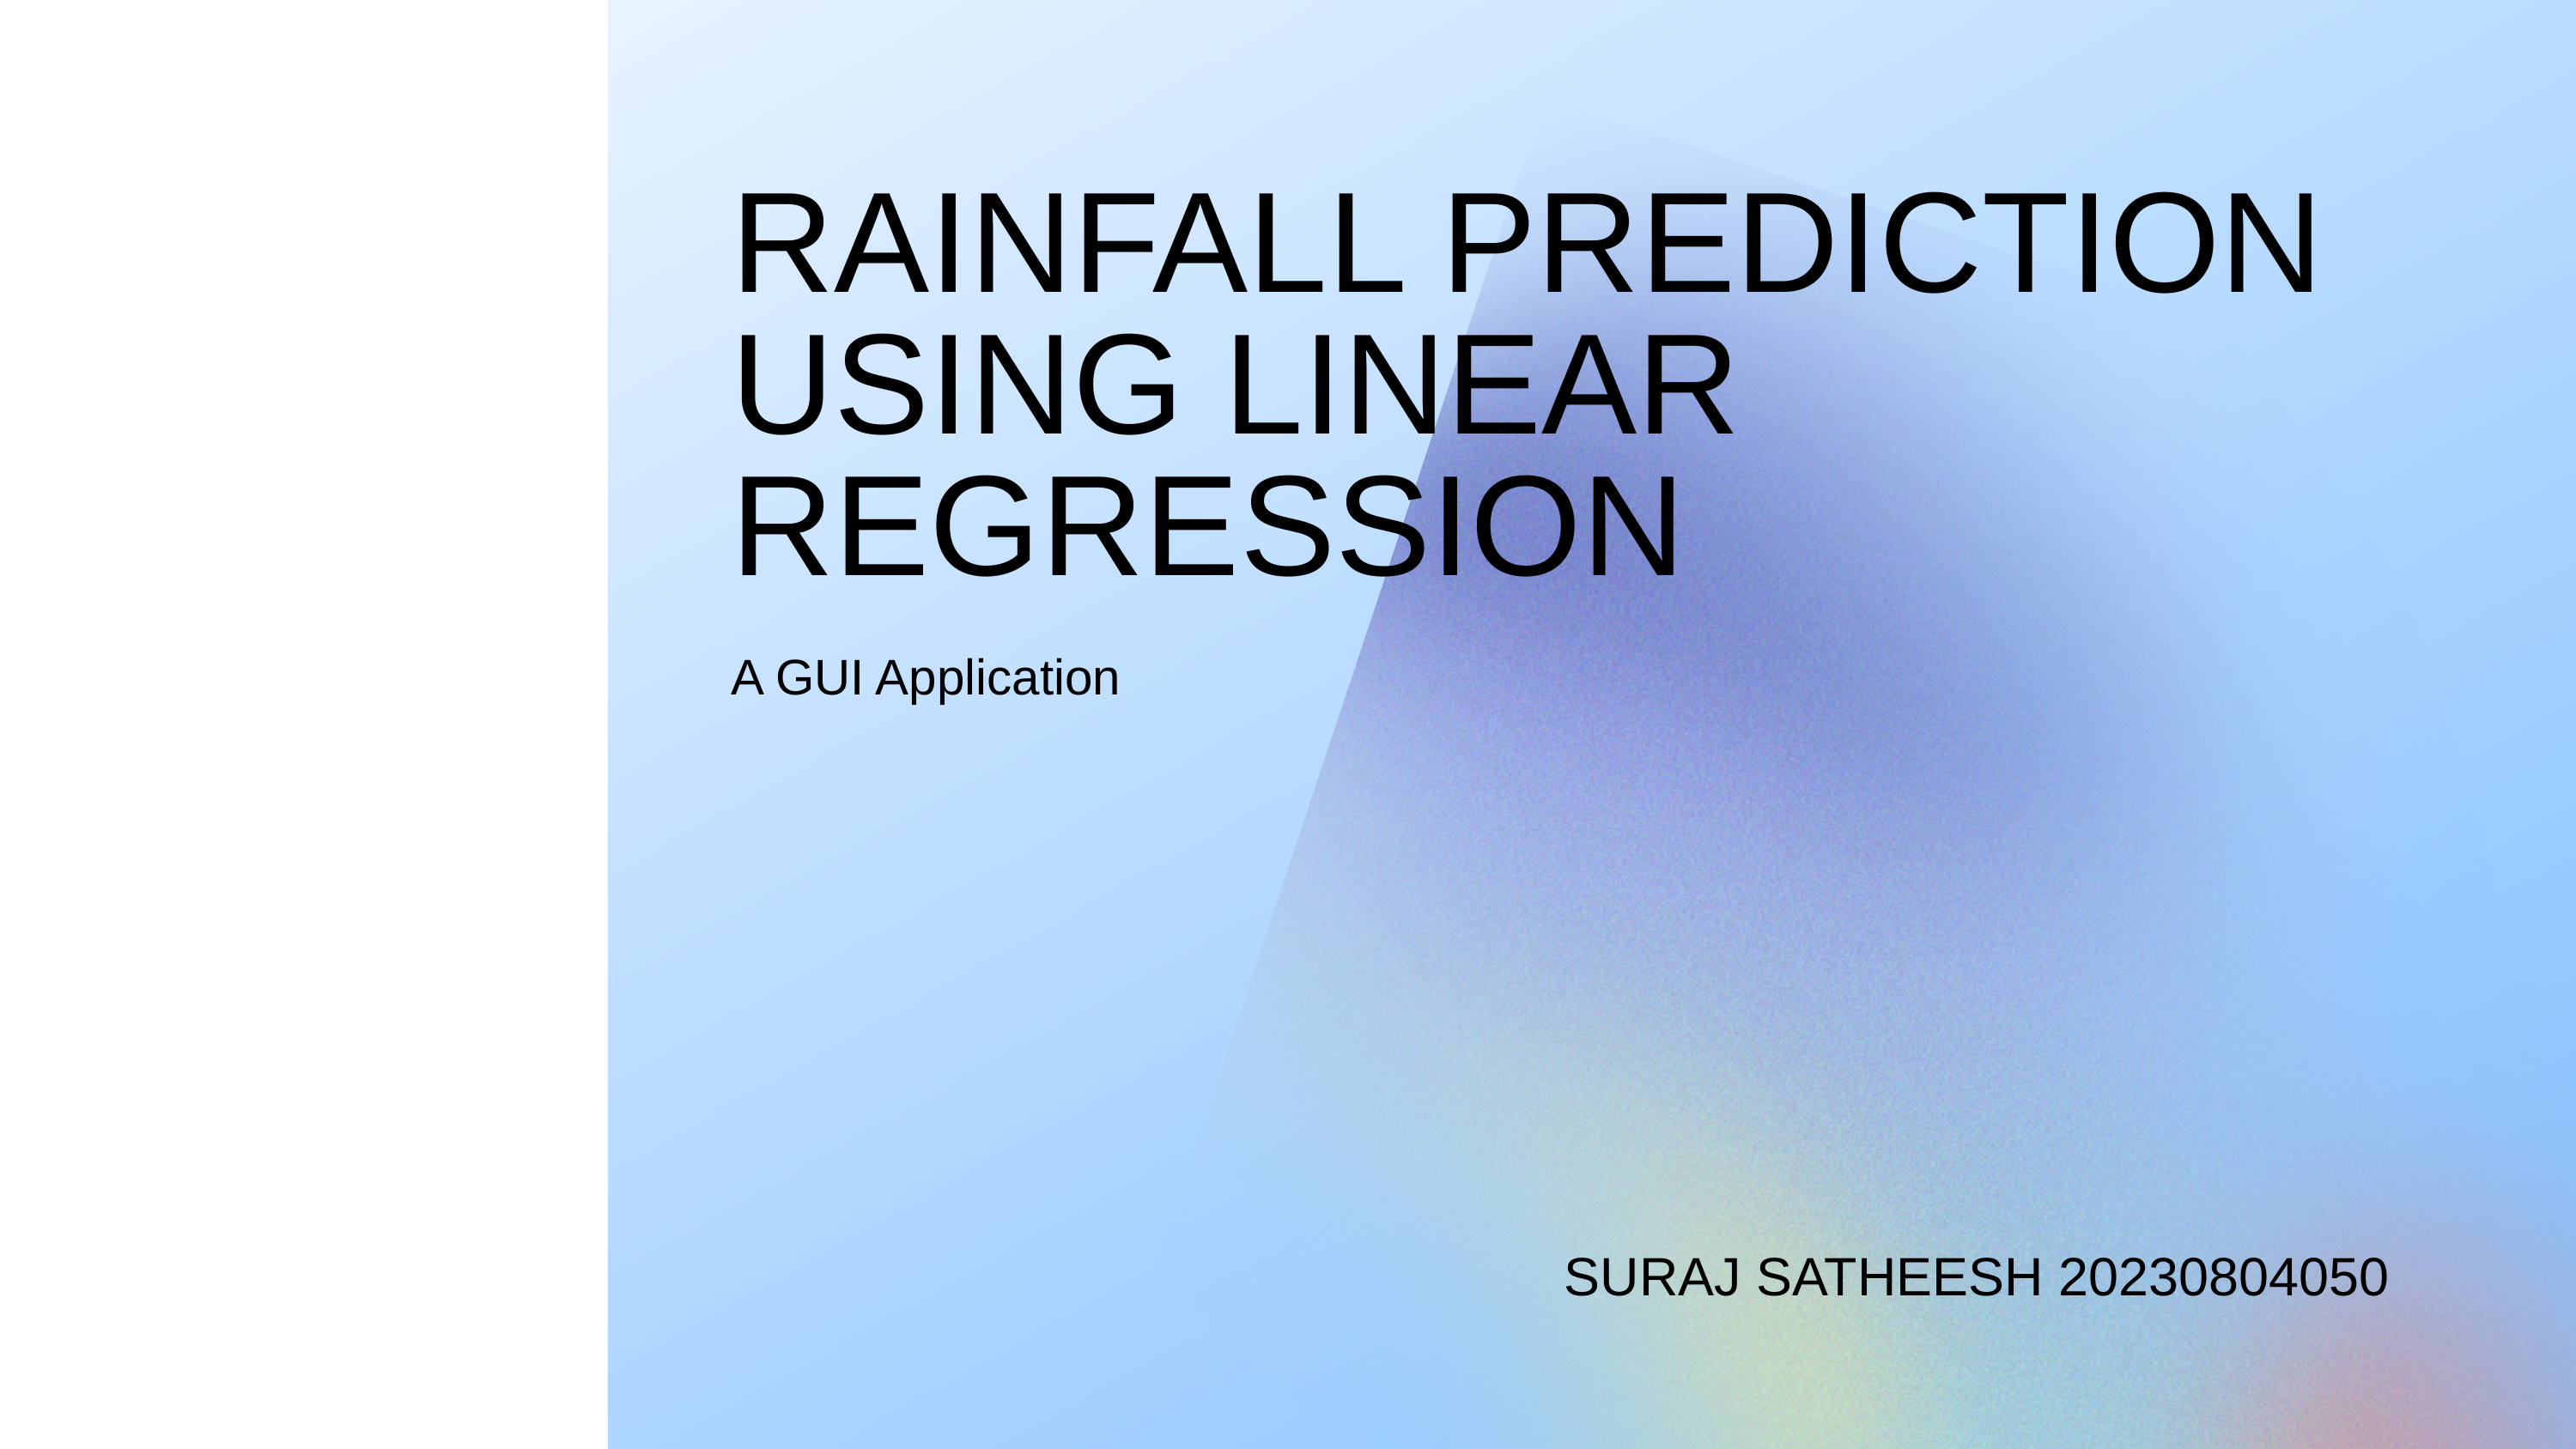

RAINFALL PREDICTION USING LINEAR REGRESSION

A GUI Application
SURAJ SATHEESH 20230804050